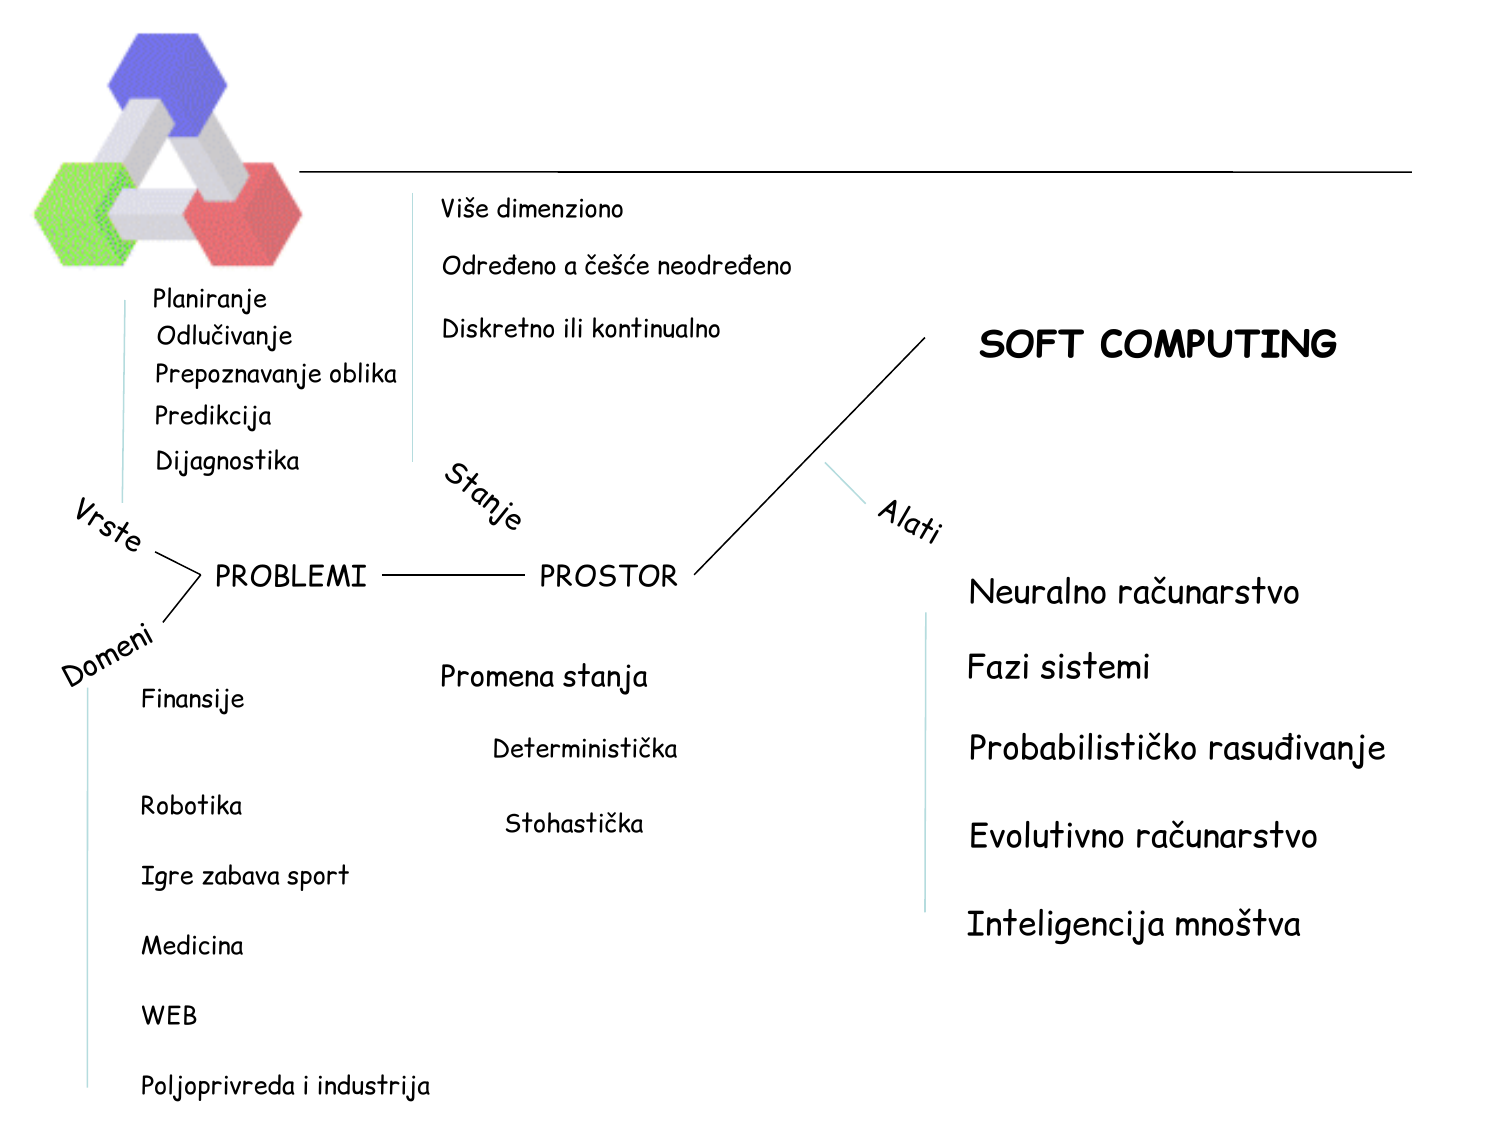

Više dimenziono
Određeno a češće neodređeno
Planiranje
Diskretno ili kontinualno
Odlučivanje
SOFT COMPUTING
Prepoznavanje oblika
Predikcija
Dijagnostika
Stanje
Alati
Vrste
PROBLEMI
PROSTOR
Neuralno računarstvo
Domeni
Fazi sistemi
Promena stanja
Finansije
Probabilističko rasuđivanje
Deterministička
Robotika
Stohastička
Evolutivno računarstvo
Igre zabava sport
Inteligencija mnoštva
Medicina
WEB
Poljoprivreda i industrija